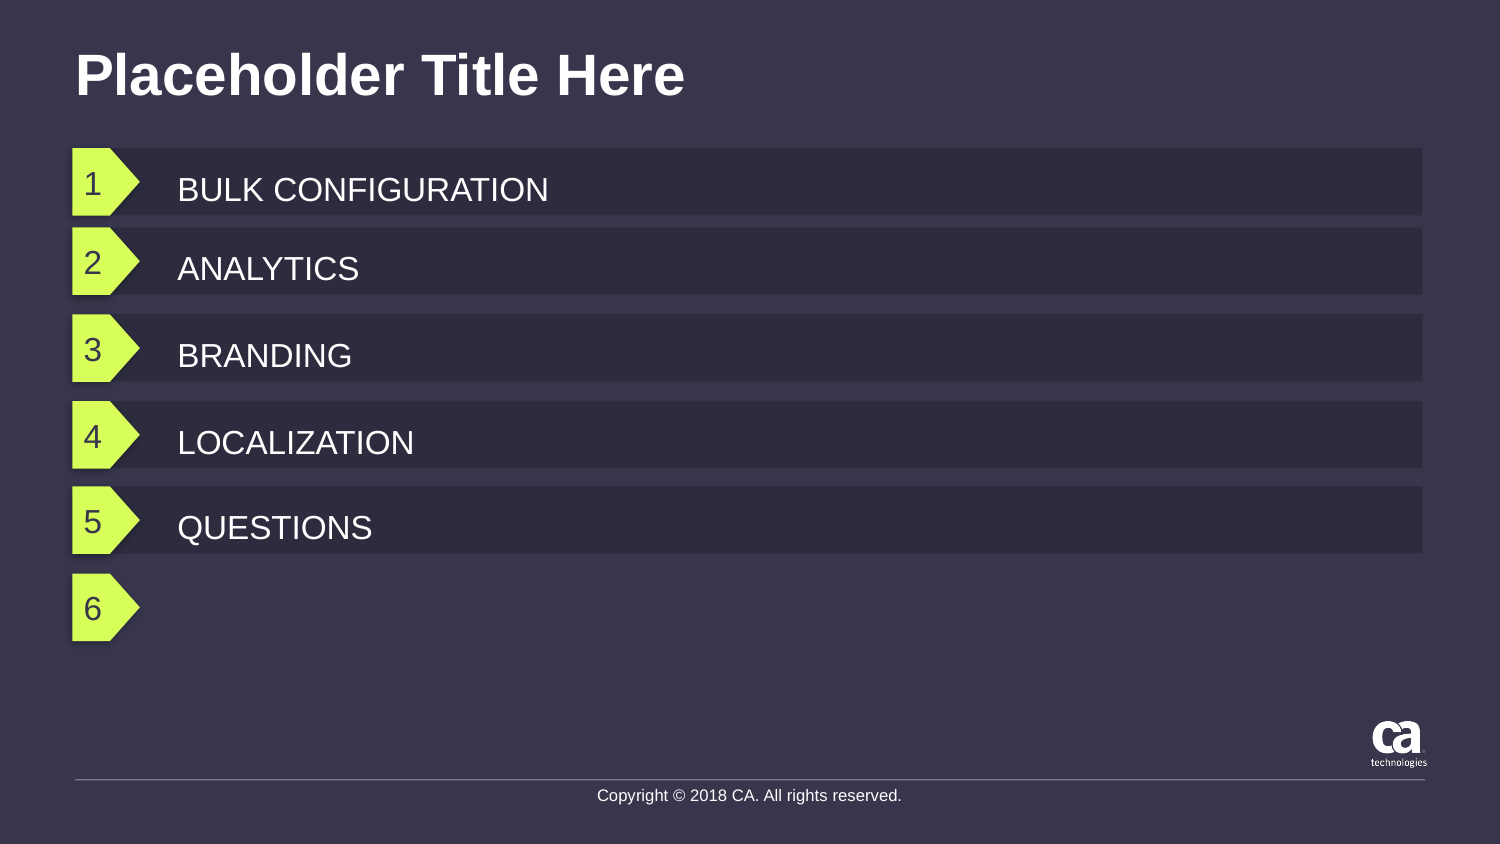

# Placeholder Title Here
Bulk Configuration
1
Analytics
2
Branding
3
Localization
4
Questions
5

6